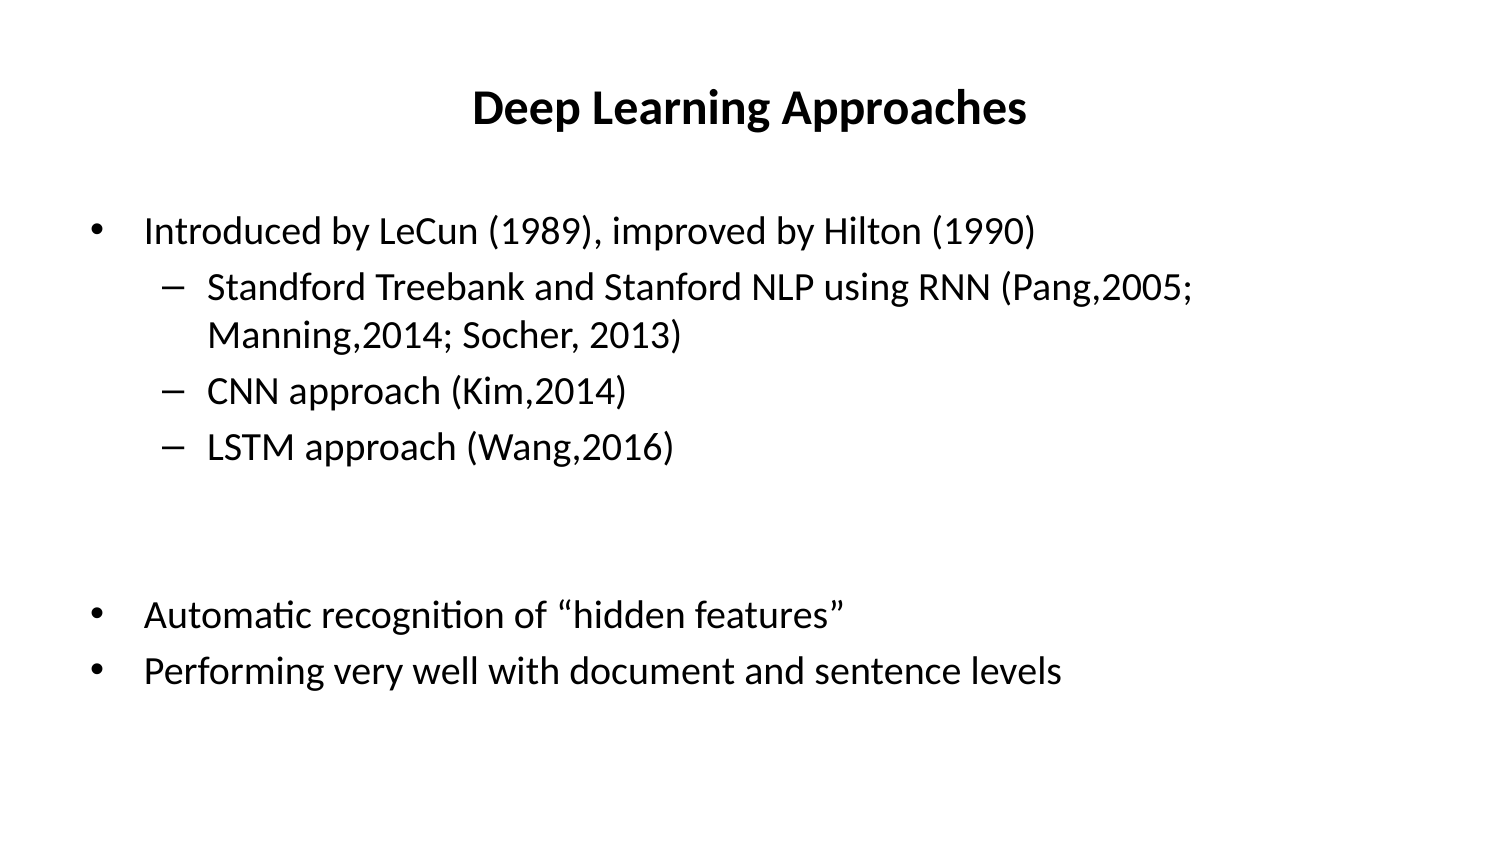

# Deep Learning Approaches
Introduced by LeCun (1989), improved by Hilton (1990)
Standford Treebank and Stanford NLP using RNN (Pang,2005; Manning,2014; Socher, 2013)
CNN approach (Kim,2014)
LSTM approach (Wang,2016)

Automatic recognition of “hidden features”
Performing very well with document and sentence levels